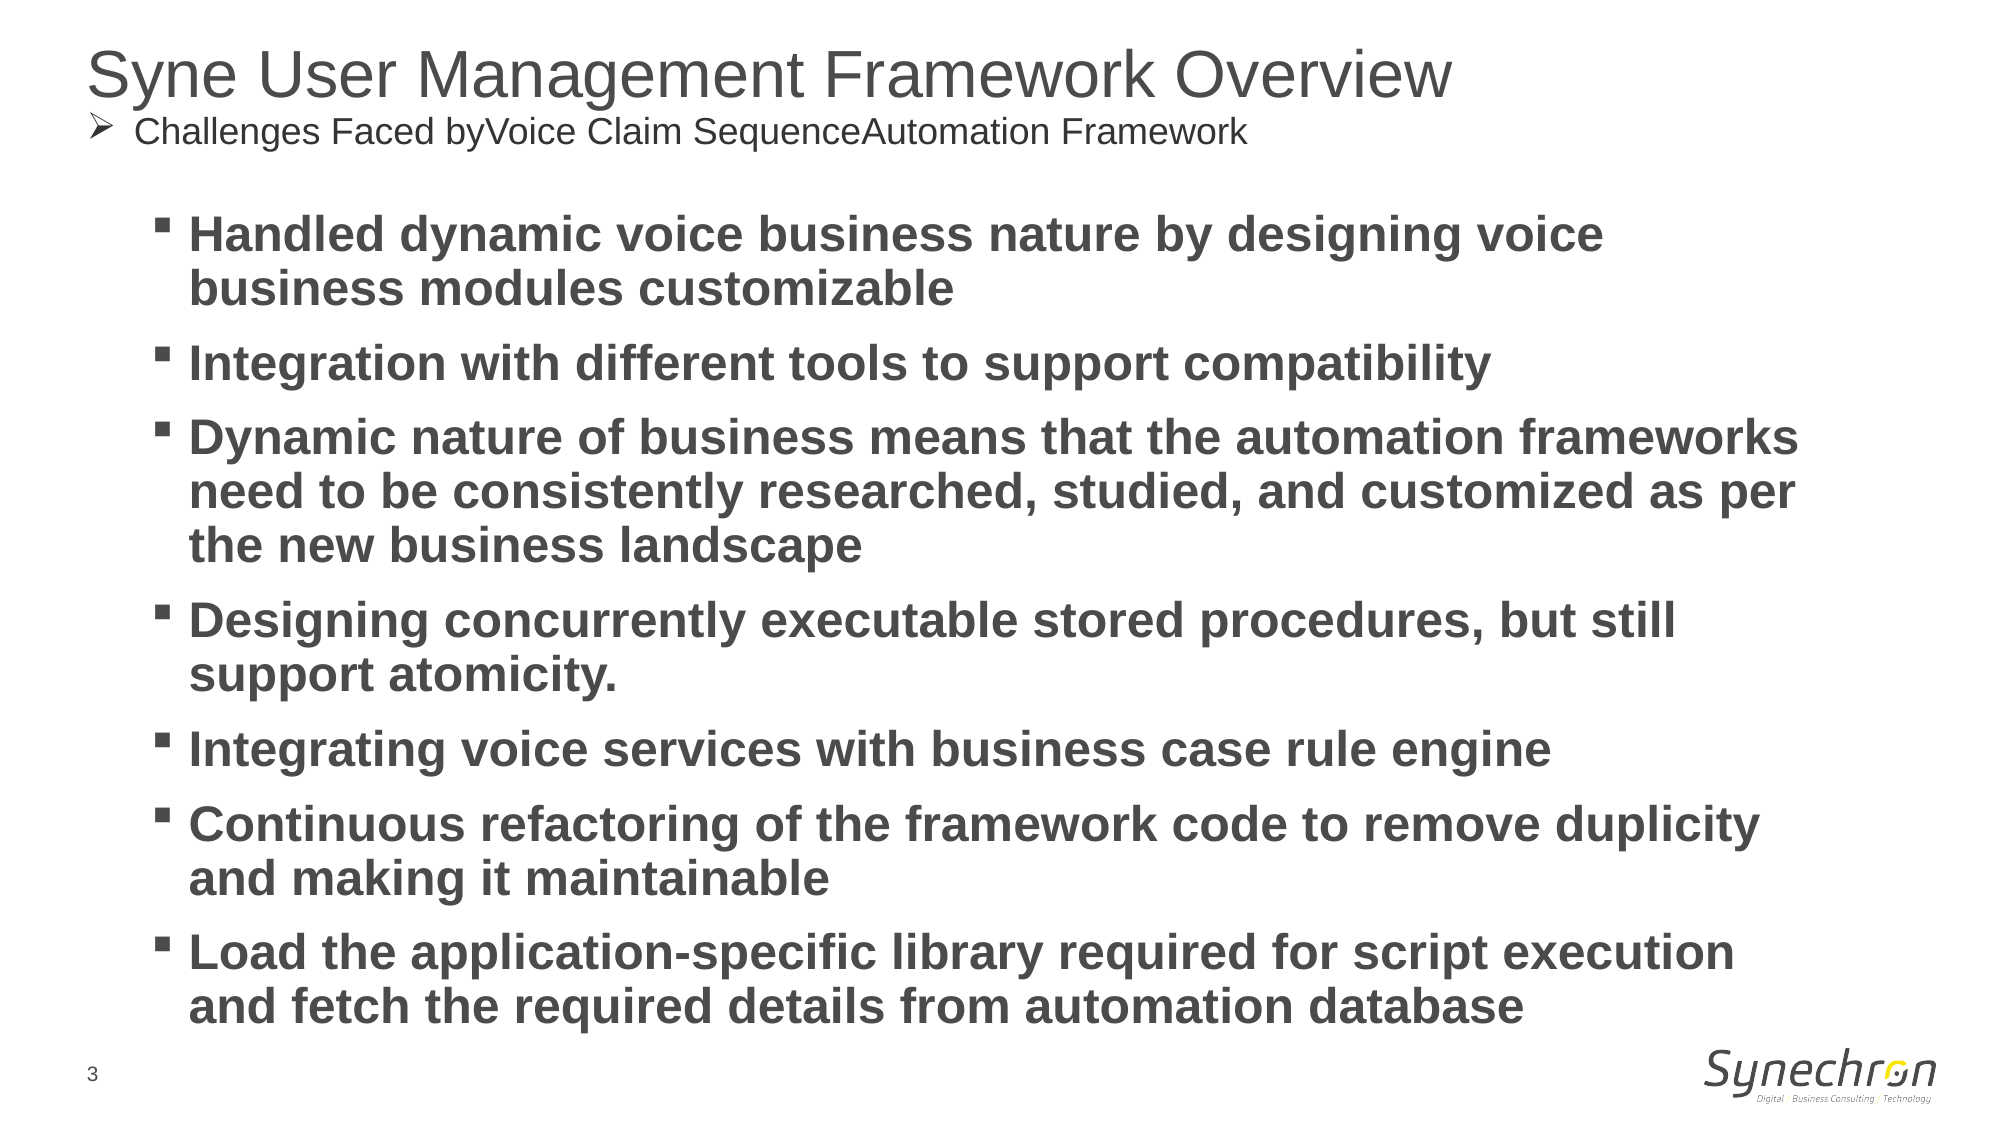

Syne User Management Framework Overview
Challenges Faced byVoice Claim SequenceAutomation Framework

Handled dynamic voice business nature by designing voice business modules customizable
Integration with different tools to support compatibility
Dynamic nature of business means that the automation frameworks need to be consistently researched, studied, and customized as per the new business landscape
Designing concurrently executable stored procedures, but still support atomicity.
Integrating voice services with business case rule engine
Continuous refactoring of the framework code to remove duplicity and making it maintainable
Load the application-specific library required for script execution and fetch the required details from automation database

3